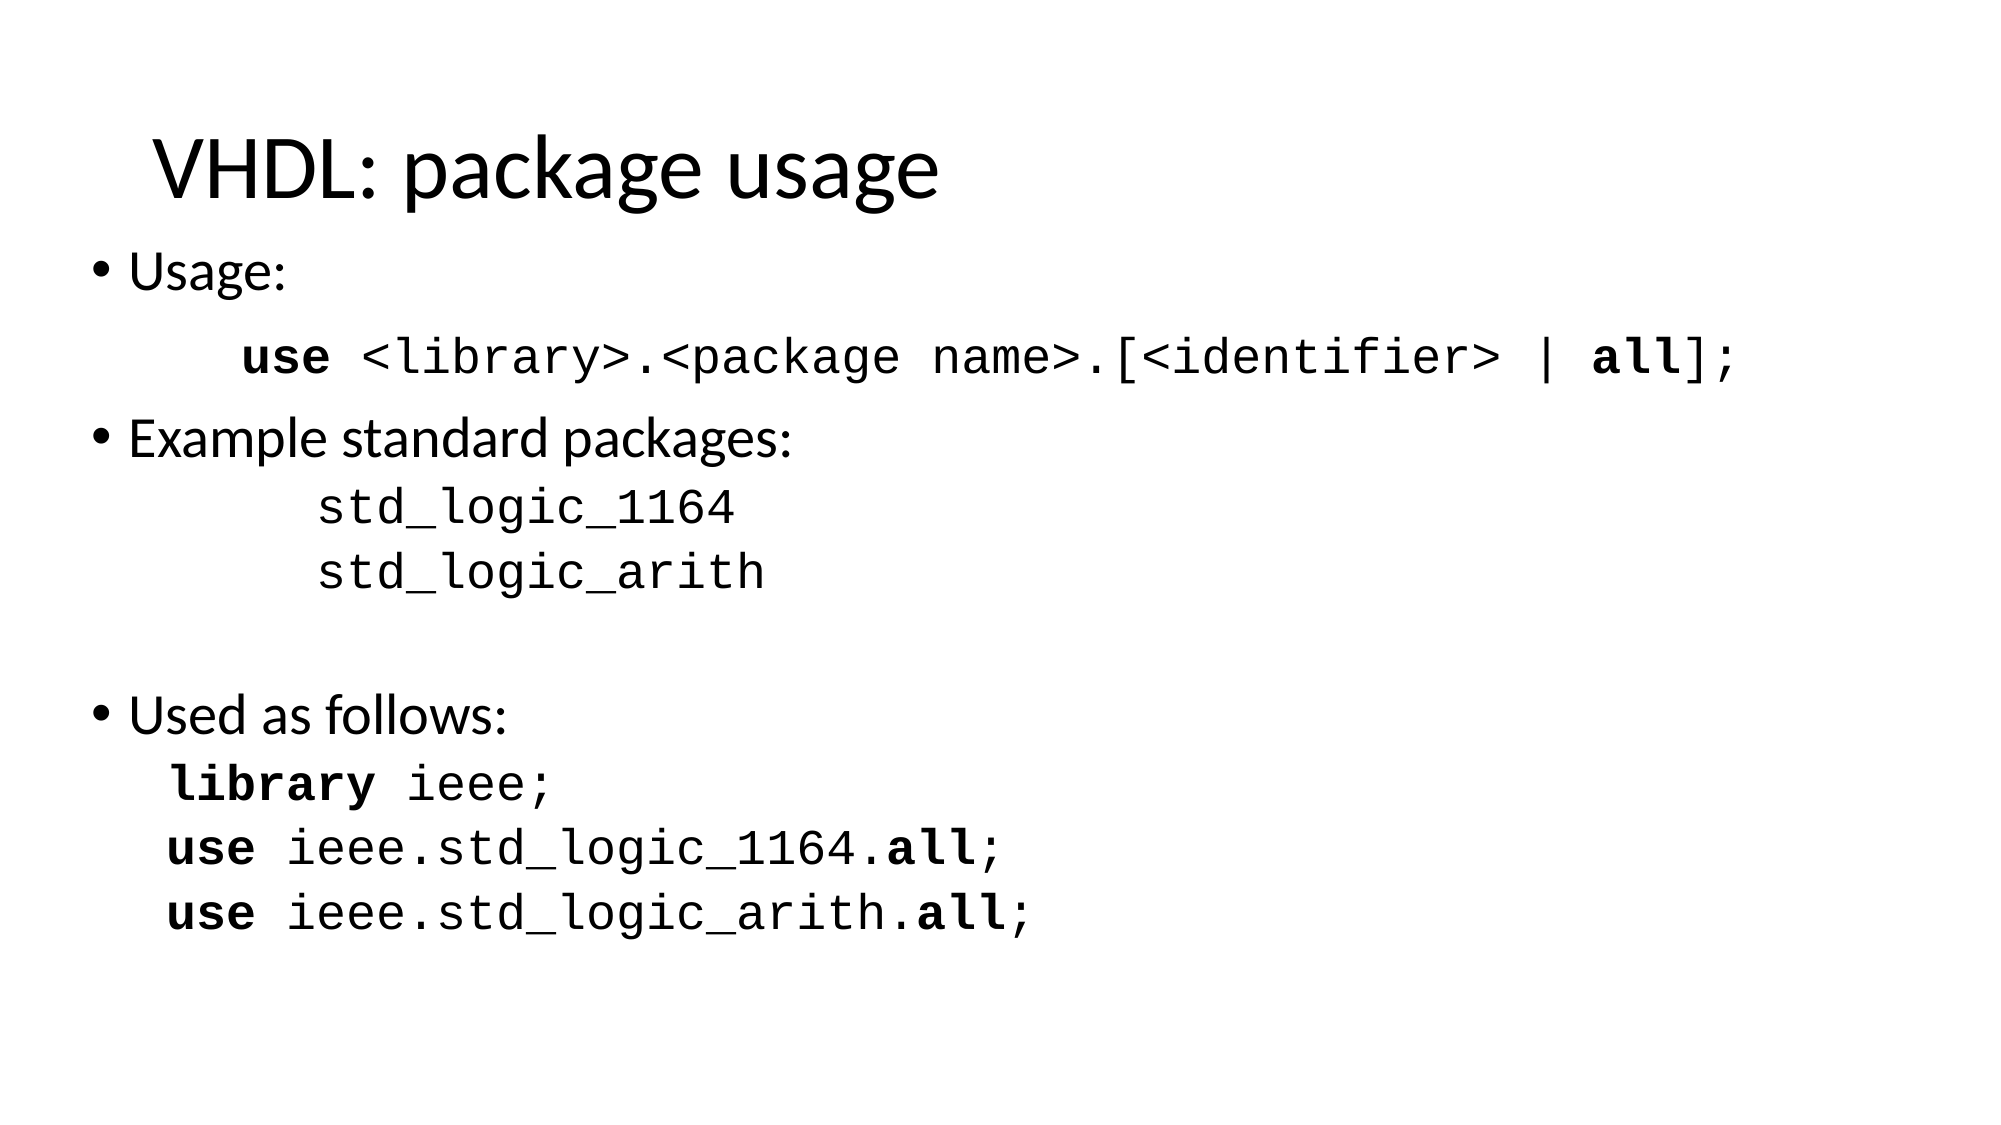

# VHDL: package usage
Usage:
	use <library>.<package name>.[<identifier> | all];
Example standard packages:
	std_logic_1164
	std_logic_arith

Used as follows:
library ieee;
use ieee.std_logic_1164.all;
use ieee.std_logic_arith.all;